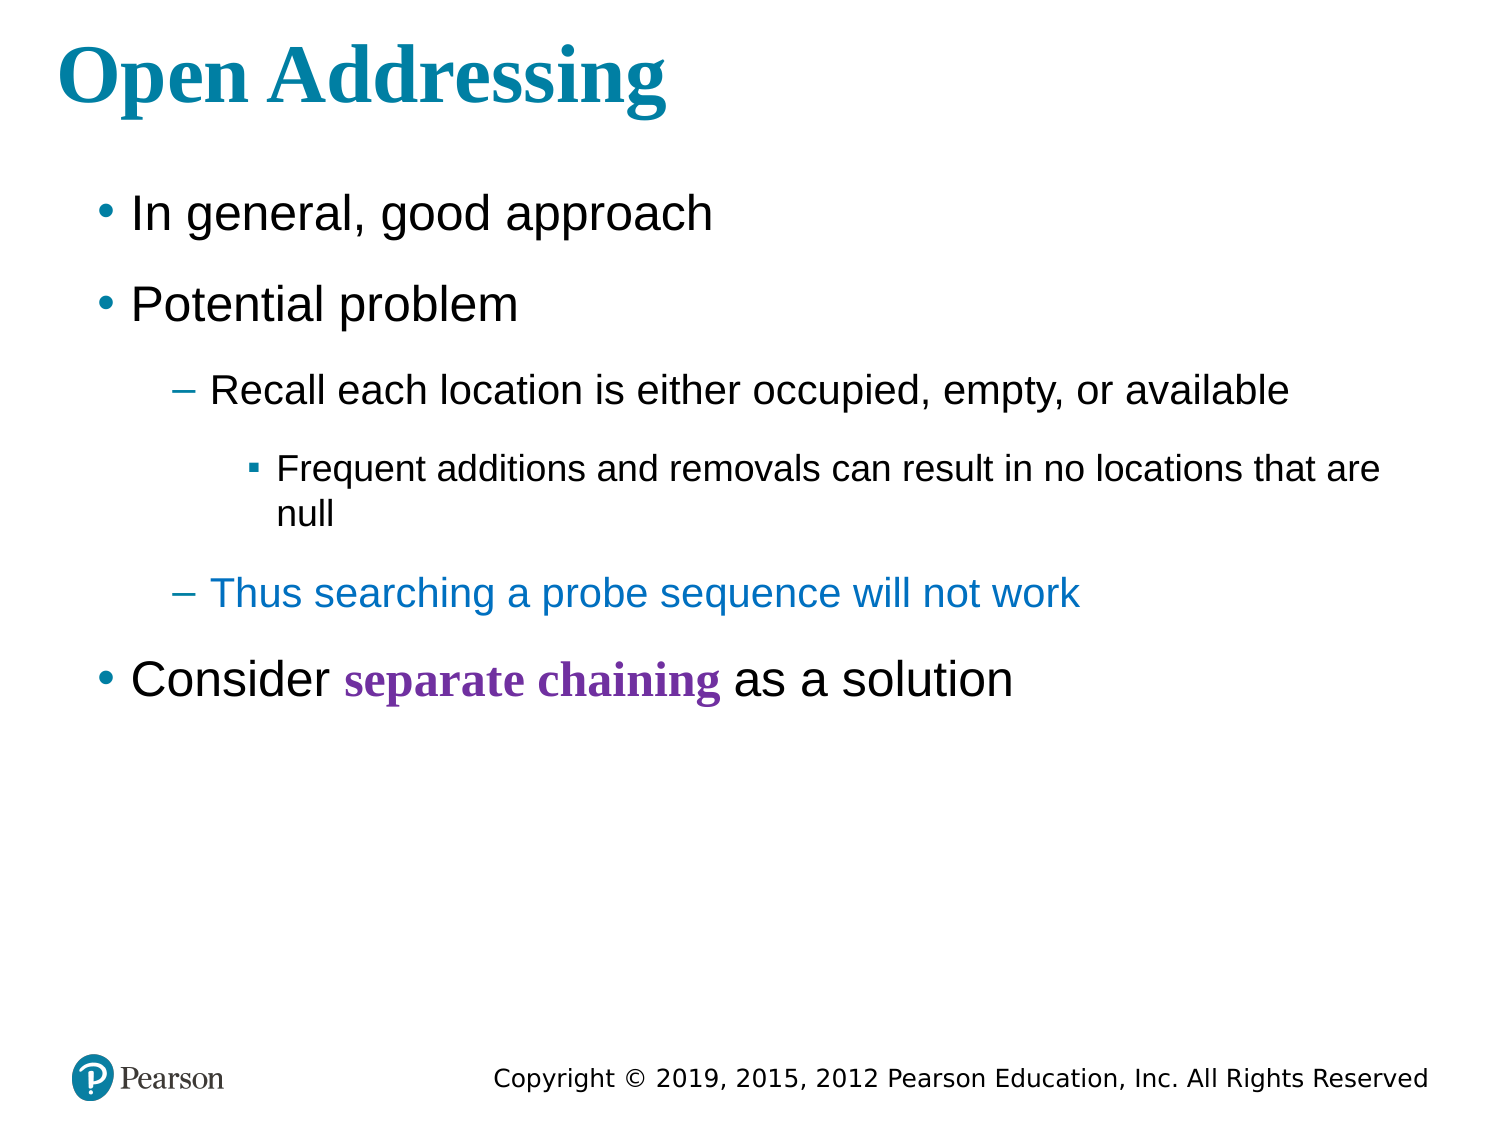

# Open Addressing
In general, good approach
Potential problem
Recall each location is either occupied, empty, or available
Frequent additions and removals can result in no locations that are null
Thus searching a probe sequence will not work
Consider separate chaining as a solution